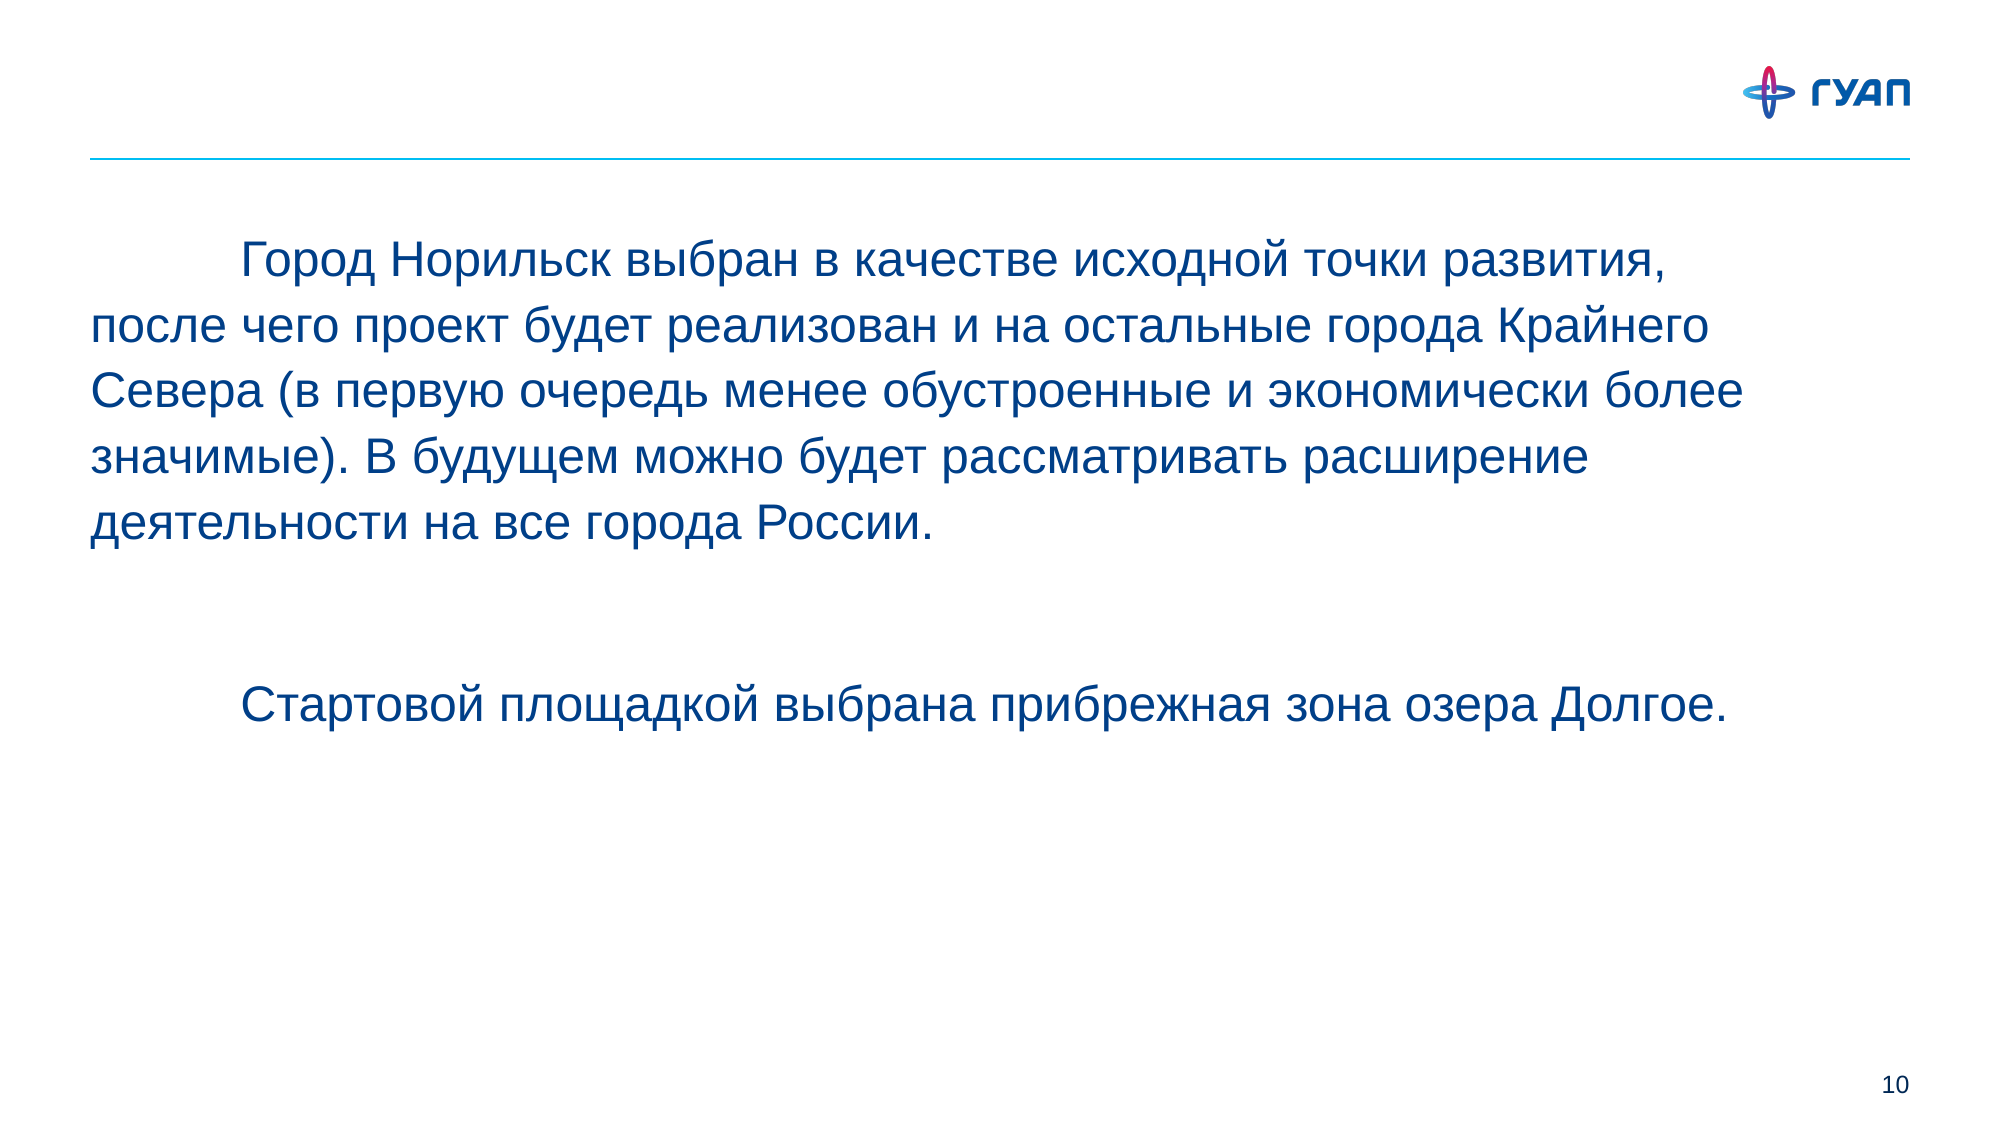

#
	Город Норильск выбран в качестве исходной точки развития, после чего проект будет реализован и на остальные города Крайнего Севера (в первую очередь менее обустроенные и экономически более значимые). В будущем можно будет рассматривать расширение деятельности на все города России.

	Стартовой площадкой выбрана прибрежная зона озера Долгое.